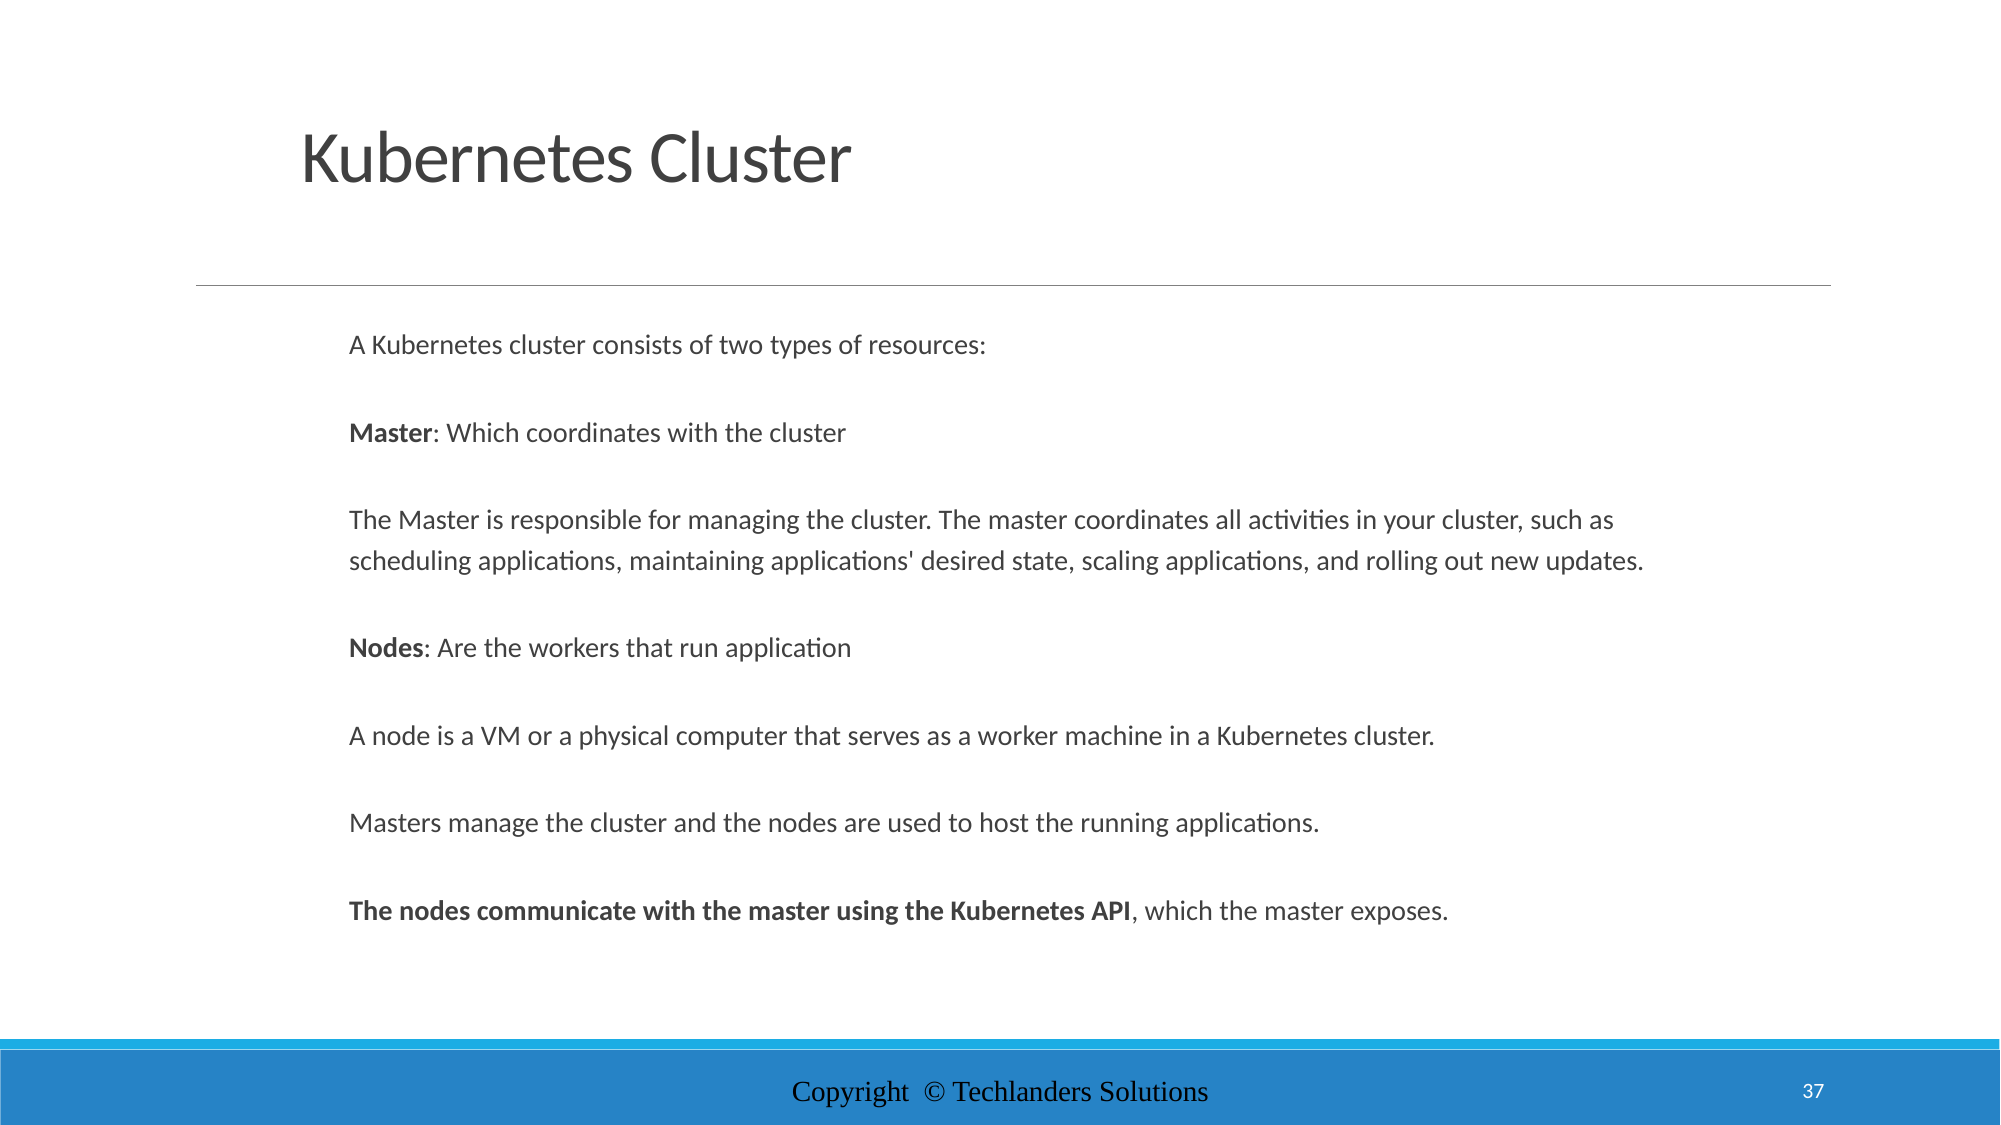

# Kubernetes Cluster

A Kubernetes cluster consists of two types of resources:

Master: Which coordinates with the cluster

The Master is responsible for managing the cluster. The master coordinates all activities in your cluster, such as scheduling applications, maintaining applications' desired state, scaling applications, and rolling out new updates.

Nodes: Are the workers that run application

A node is a VM or a physical computer that serves as a worker machine in a Kubernetes cluster.

Masters manage the cluster and the nodes are used to host the running applications.

The nodes communicate with the master using the Kubernetes API, which the master exposes.

Copyright  © Techlanders Solutions
37